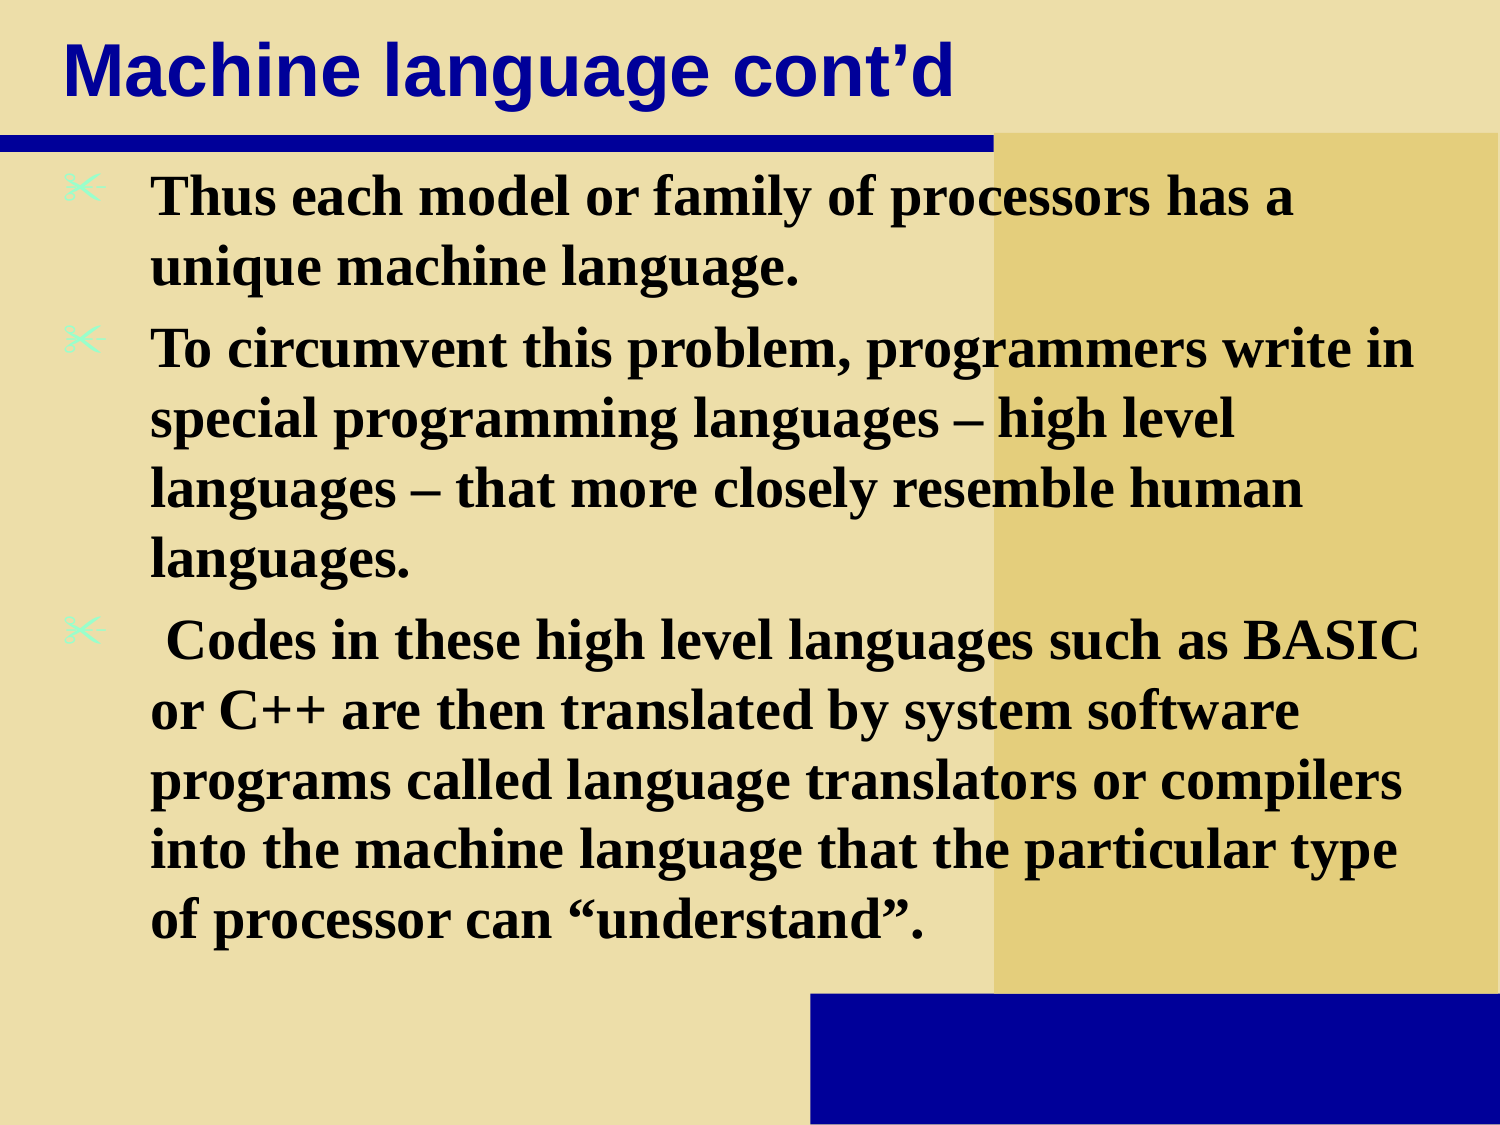

# Machine language cont’d
Thus each model or family of processors has a unique machine language.
To circumvent this problem, programmers write in special programming languages – high level languages – that more closely resemble human languages.
 Codes in these high level languages such as BASIC or C++ are then translated by system software programs called language translators or compilers into the machine language that the particular type of processor can “understand”.